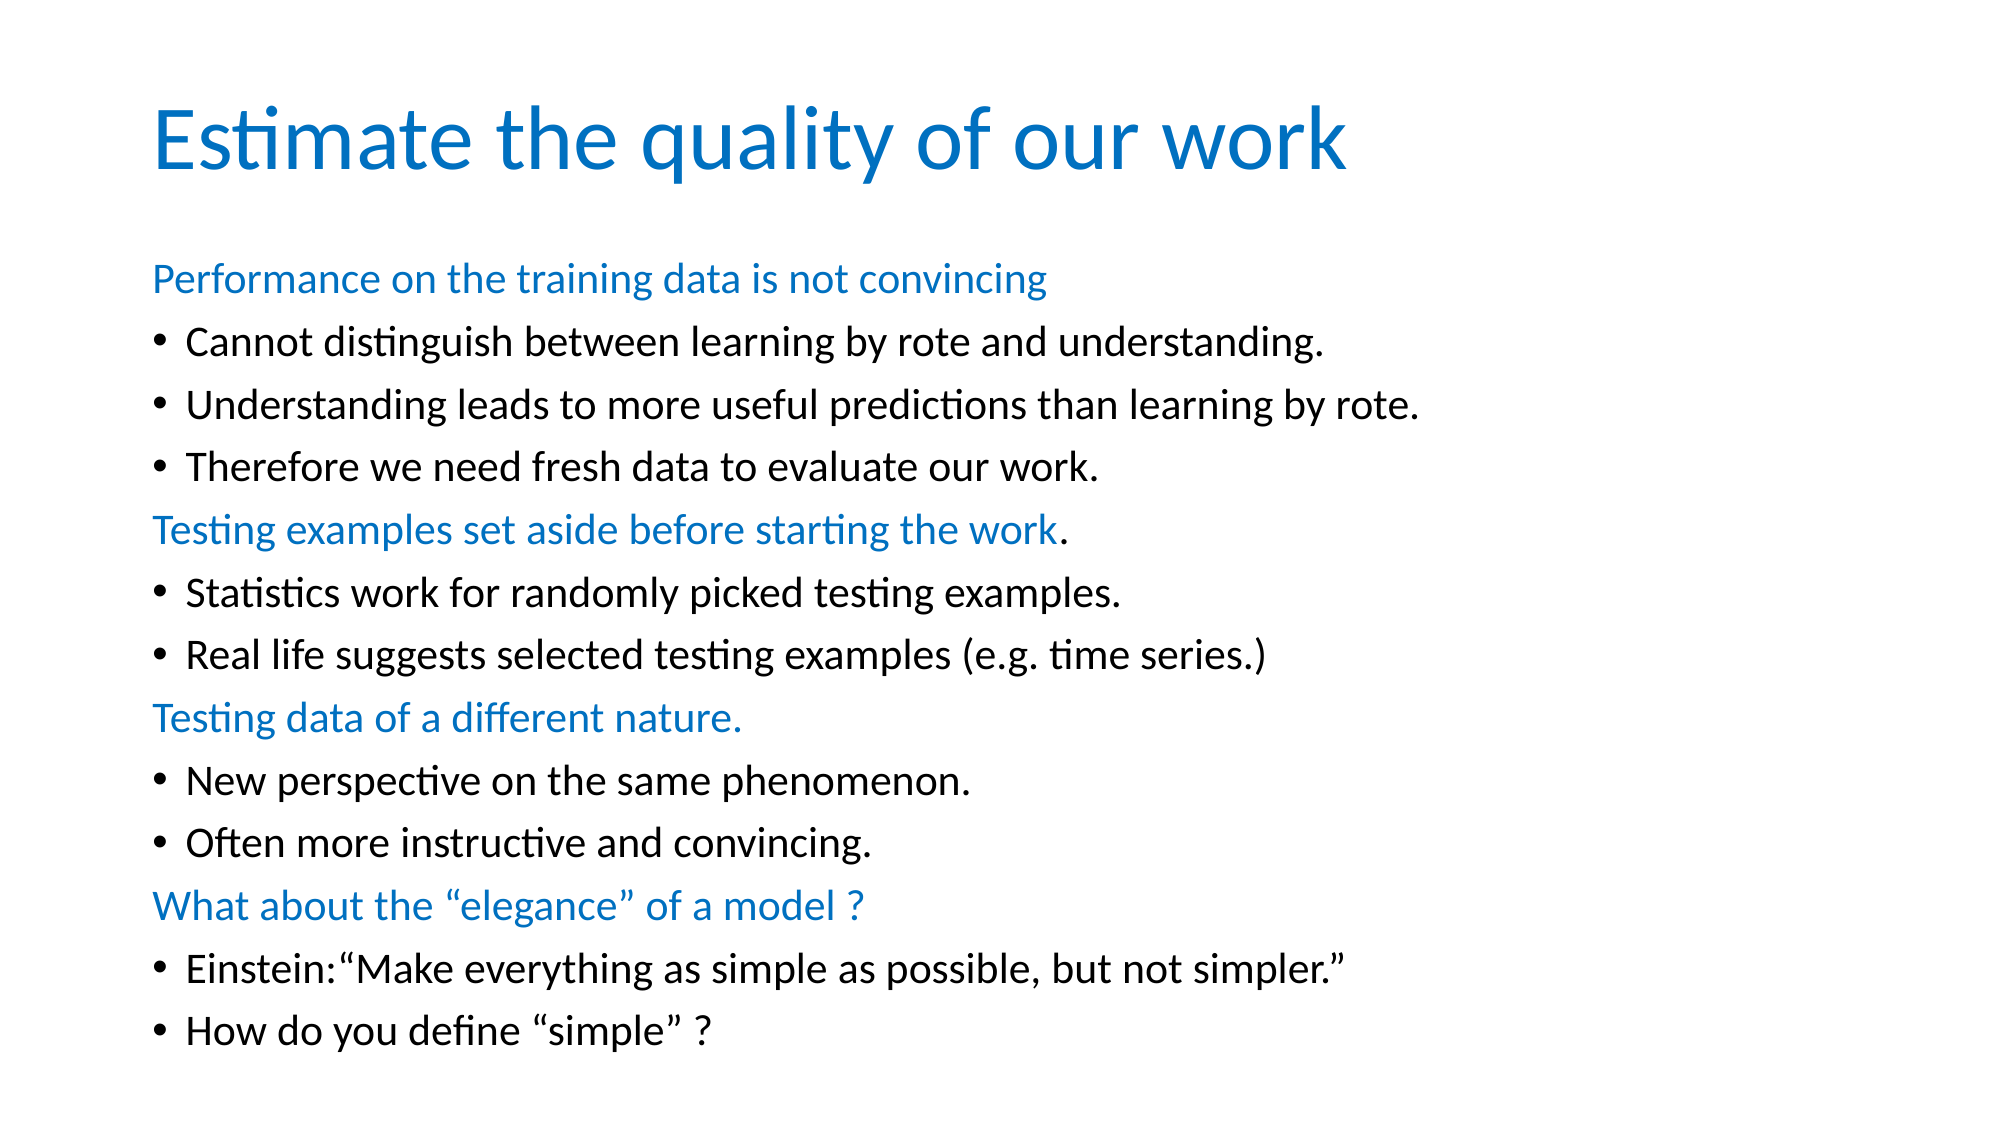

# Estimate the quality of our work
Performance on the training data is not convincing
Cannot distinguish between learning by rote and understanding.
Understanding leads to more useful predictions than learning by rote.
Therefore we need fresh data to evaluate our work.
Testing examples set aside before starting the work.
Statistics work for randomly picked testing examples.
Real life suggests selected testing examples (e.g. time series.)
Testing data of a different nature.
New perspective on the same phenomenon.
Often more instructive and convincing.
What about the “elegance” of a model ?
Einstein:“Make everything as simple as possible, but not simpler.”
How do you define “simple” ?